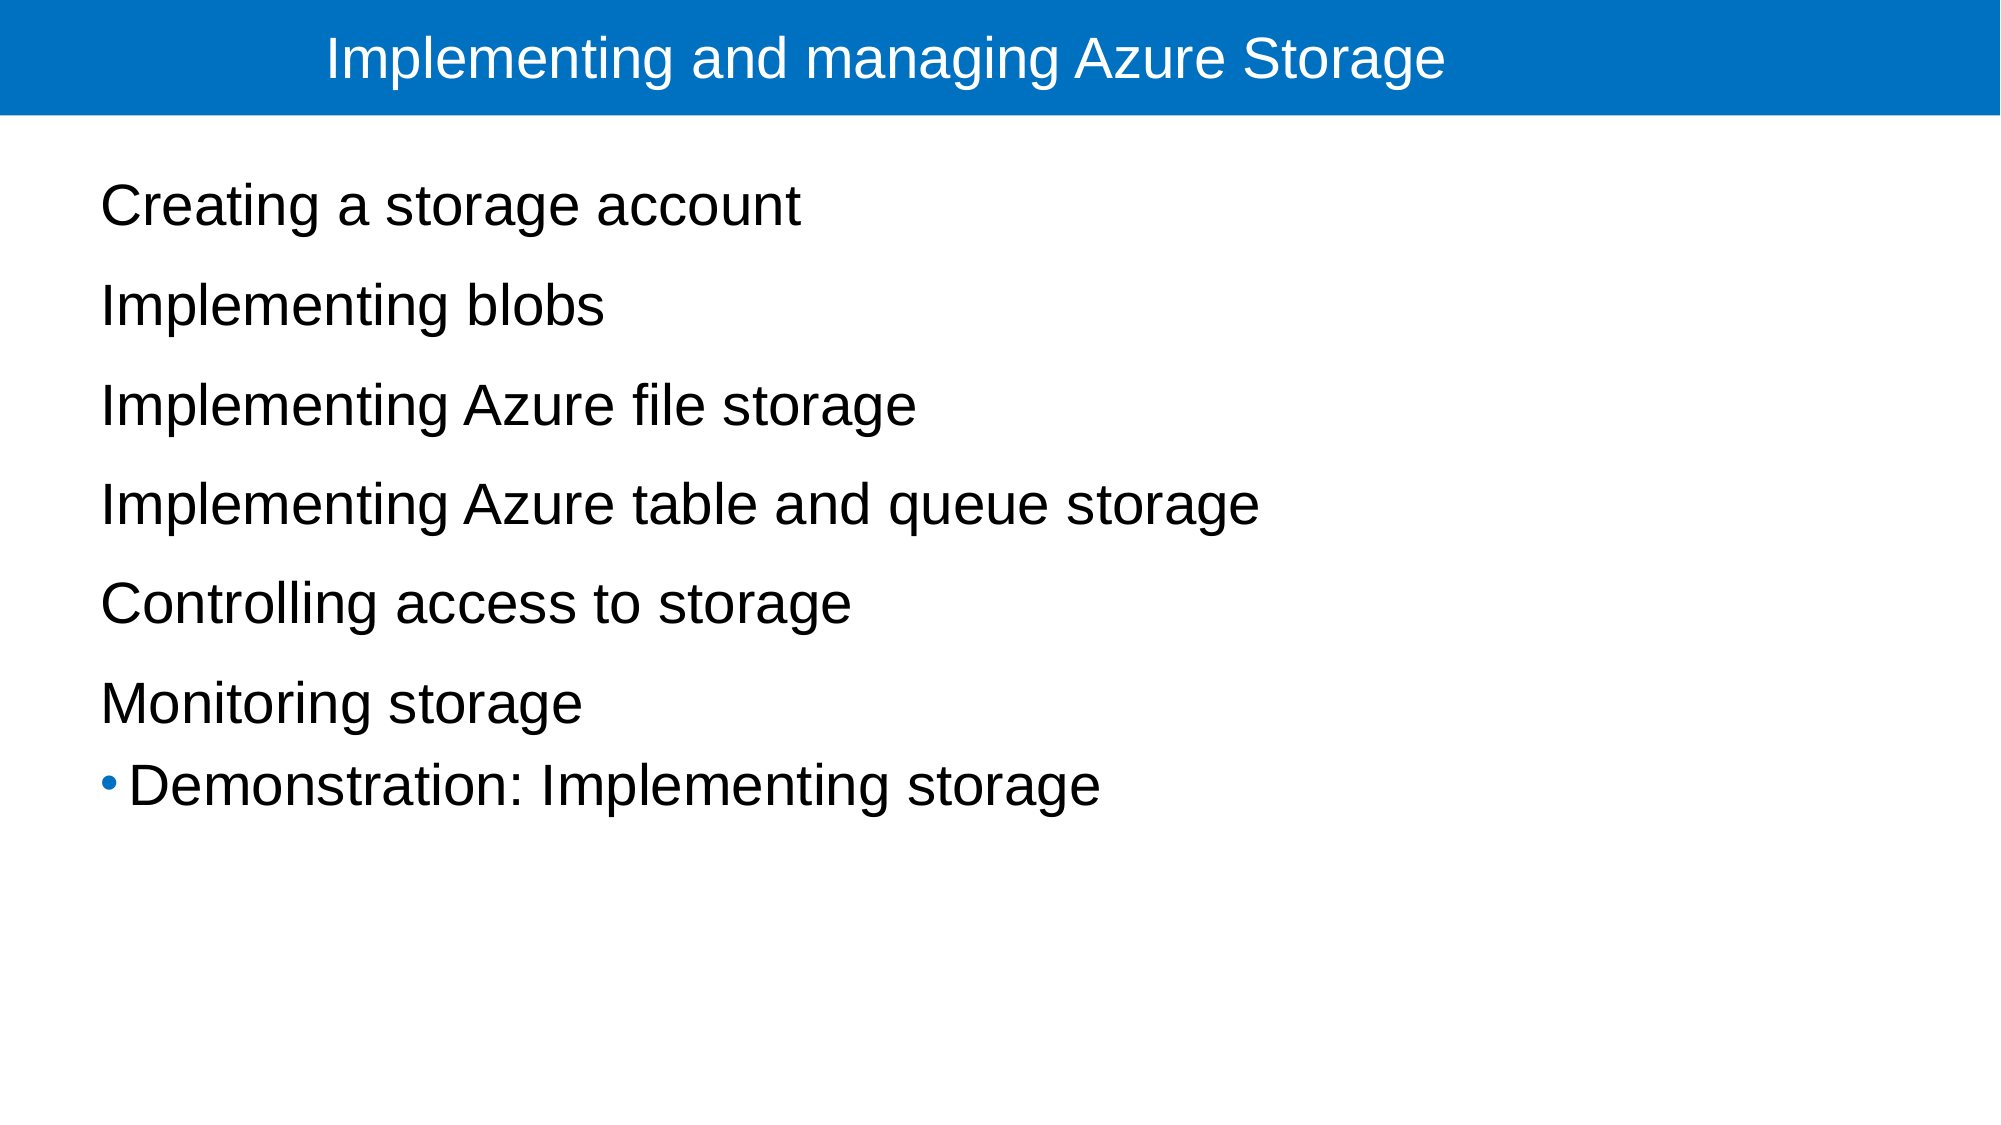

# Implementing and managing Azure Storage
Creating a storage account
Implementing blobs
Implementing Azure file storage
Implementing Azure table and queue storage
Controlling access to storage
Monitoring storage
Demonstration: Implementing storage